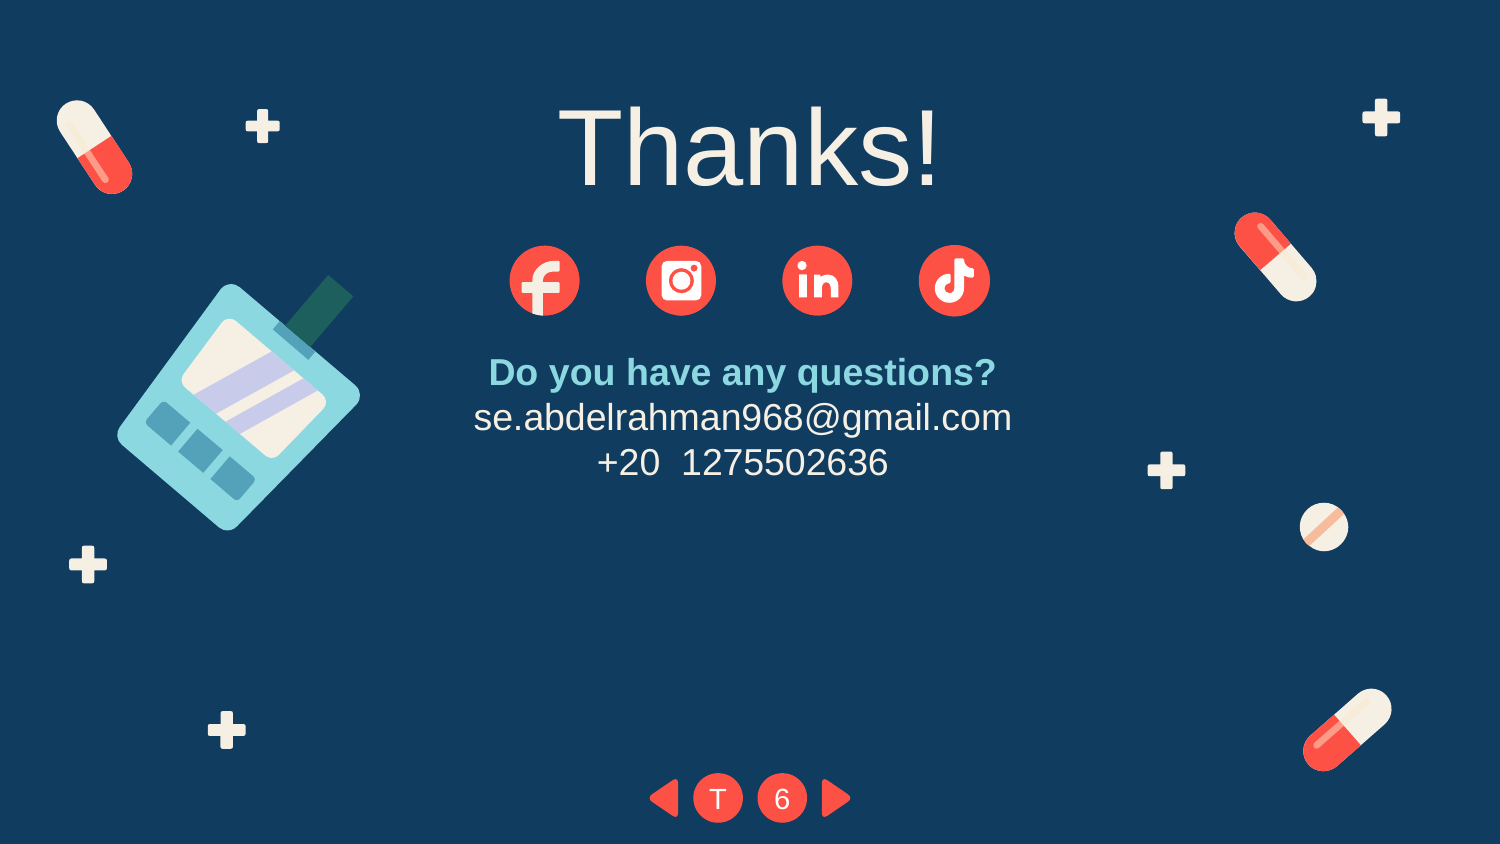

# Thanks!

Do you have any questions?
se.abdelrahman968@gmail.com
+20  1275502636

T
6